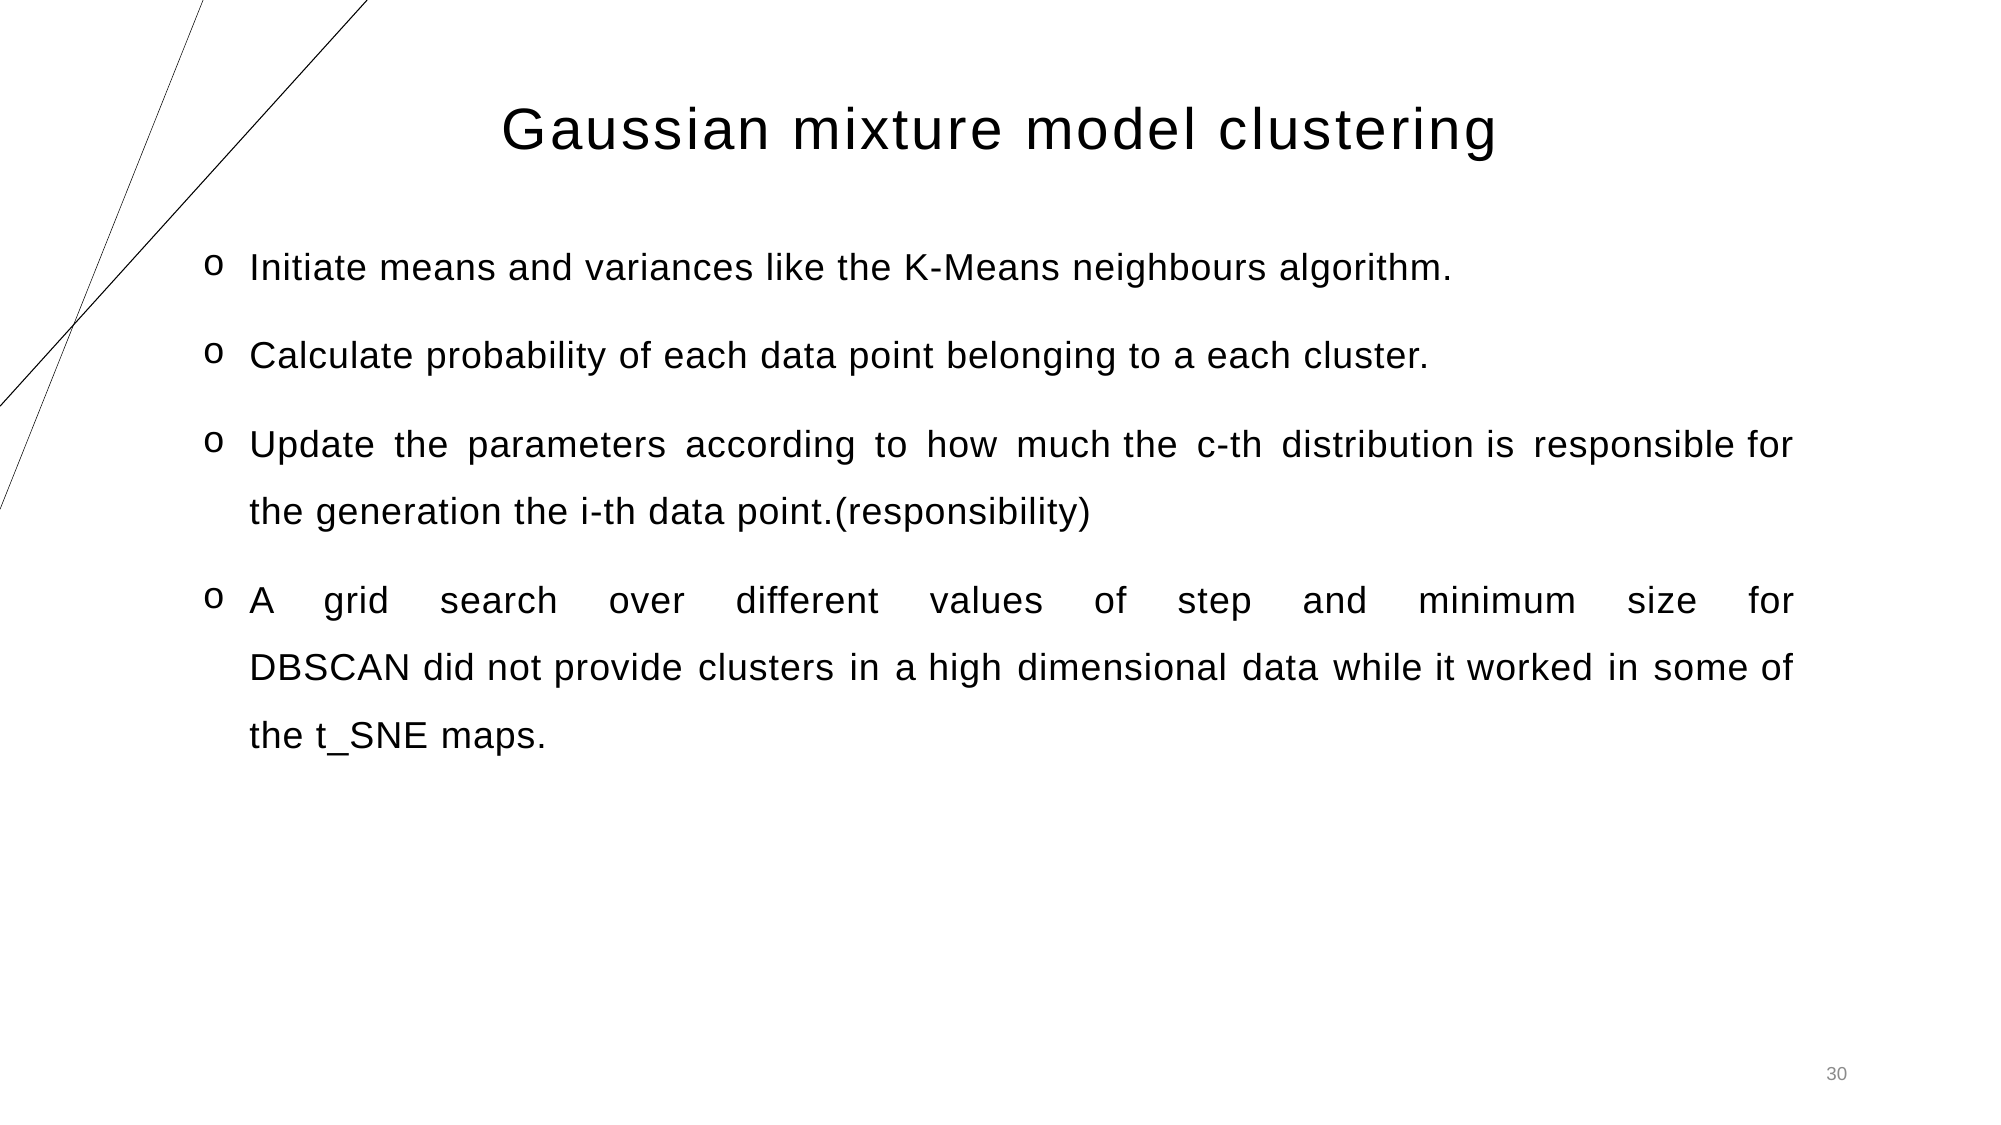

# Gaussian mixture model clustering
Initiate means and variances like the K-Means neighbours algorithm.
Calculate probability of each data point belonging to a each cluster.
Update the parameters according to how much the c-th distribution is responsible for the generation the i-th data point.(responsibility)
A grid search over different values of step and minimum size for DBSCAN did not provide clusters in a high dimensional data while it worked in some of the t_SNE maps.
30